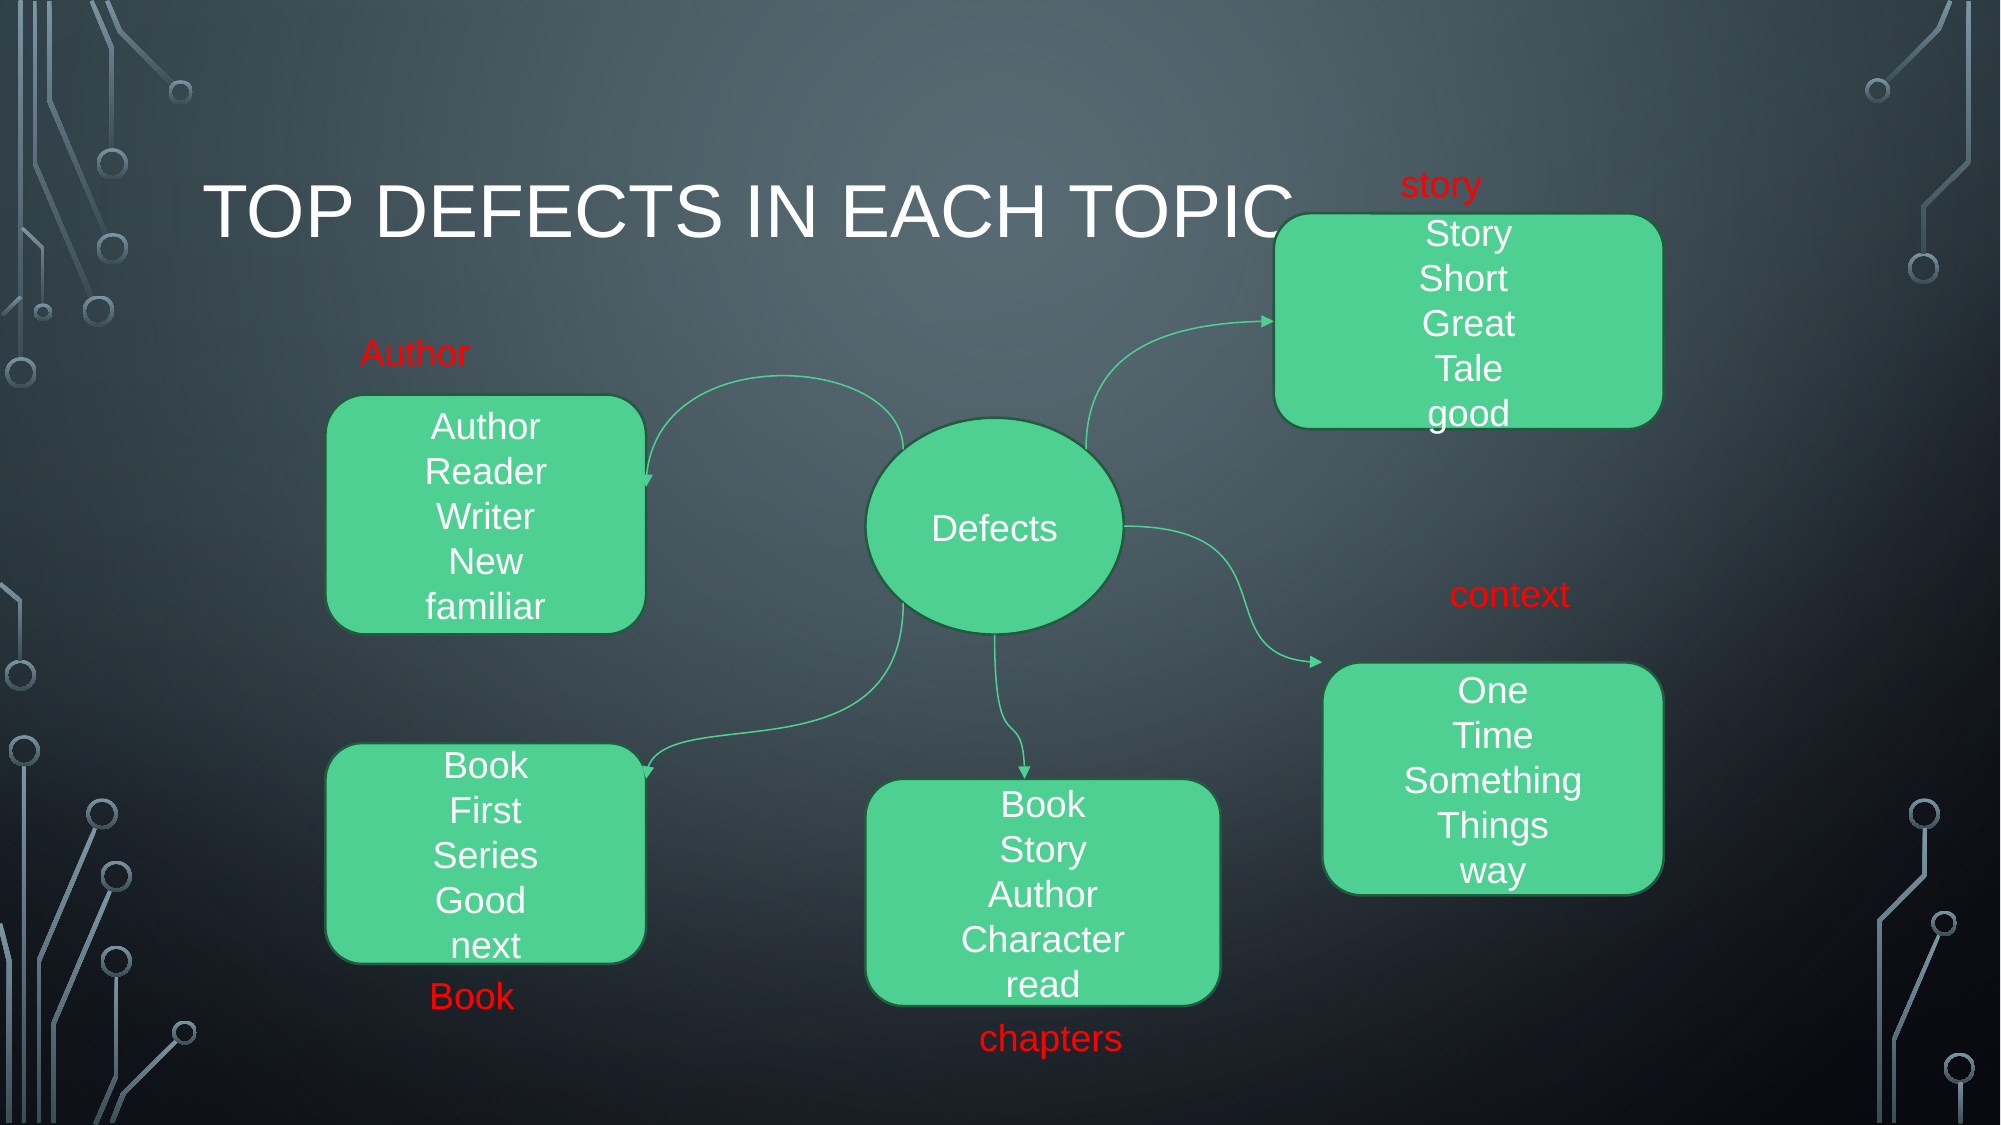

# Top Defects in Each topic
story
Story
Short
Great
Tale
good
Author
Author
Reader
Writer
New
familiar
Defects
context
One
Time
Something
Things
way
Book
First
Series
Good
next
Book
Story
Author
Character
read
Book
chapters